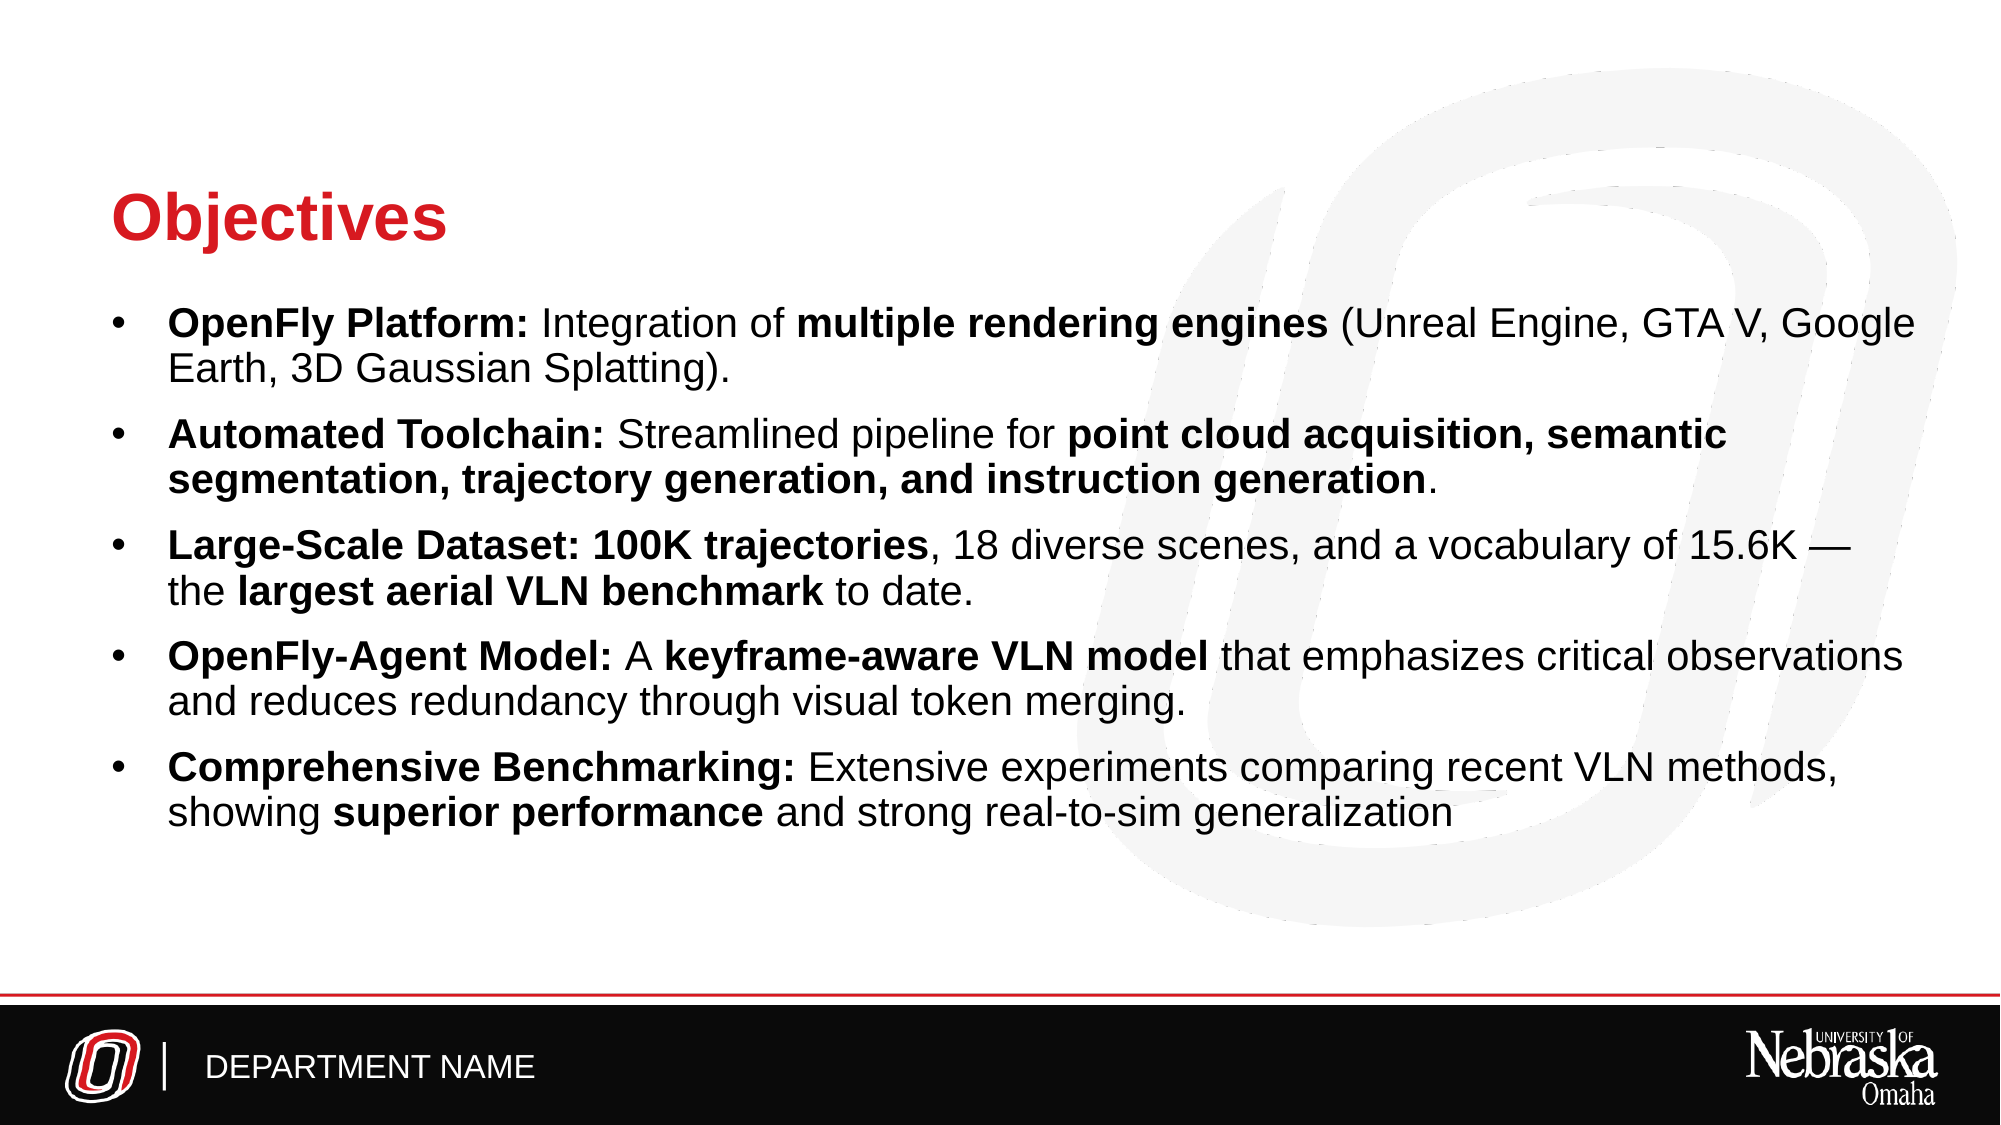

# Objectives
OpenFly Platform: Integration of multiple rendering engines (Unreal Engine, GTA V, Google Earth, 3D Gaussian Splatting).
Automated Toolchain: Streamlined pipeline for point cloud acquisition, semantic segmentation, trajectory generation, and instruction generation.
Large-Scale Dataset: 100K trajectories, 18 diverse scenes, and a vocabulary of 15.6K — the largest aerial VLN benchmark to date.
OpenFly-Agent Model: A keyframe-aware VLN model that emphasizes critical observations and reduces redundancy through visual token merging.
Comprehensive Benchmarking: Extensive experiments comparing recent VLN methods, showing superior performance and strong real-to-sim generalization

DEPARTMENT NAME